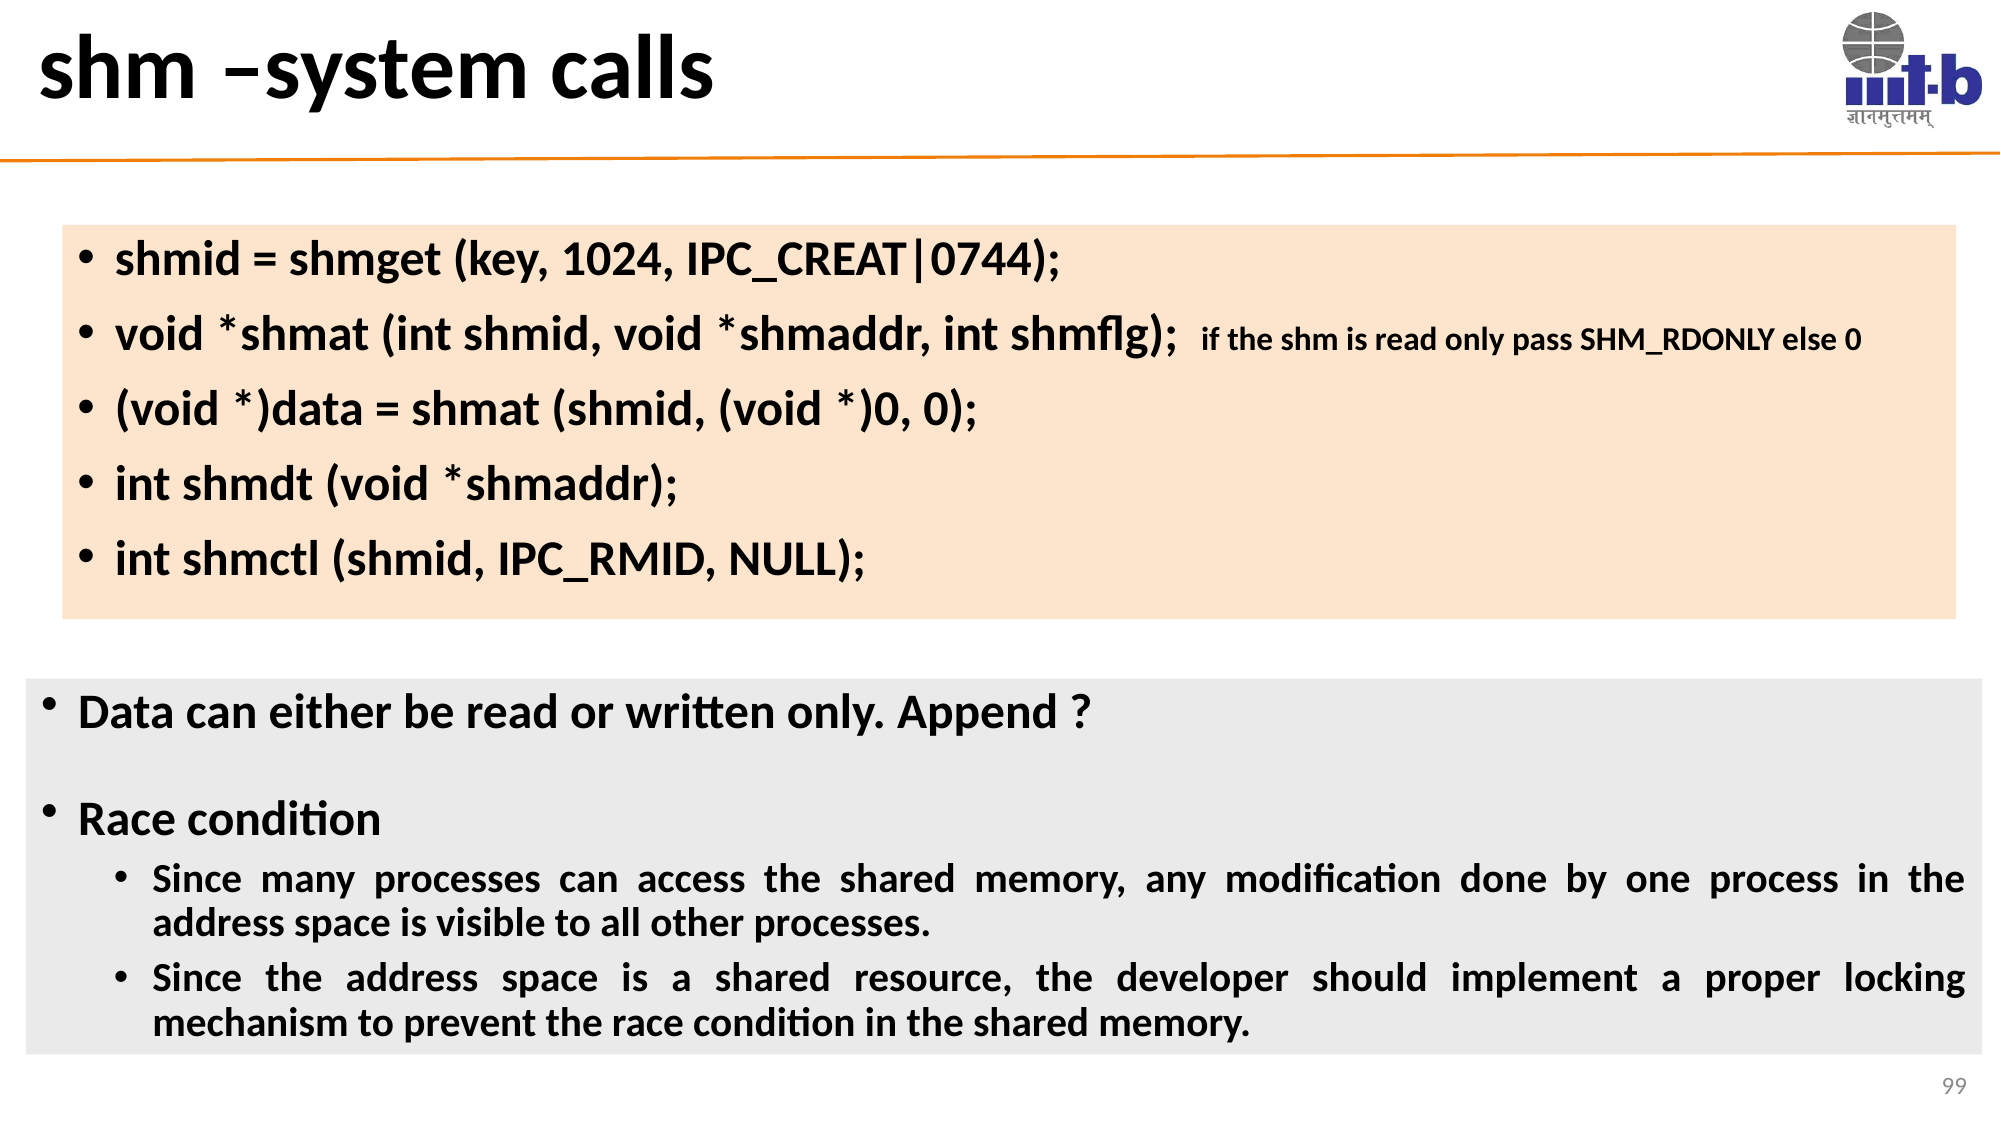

# shm –system calls
shmid = shmget (key, 1024, IPC_CREAT|0744);
void *shmat (int shmid, void *shmaddr, int shmflg);  if the shm is read only pass SHM_RDONLY else 0
(void *)data = shmat (shmid, (void *)0, 0);
int shmdt (void *shmaddr);
int shmctl (shmid, IPC_RMID, NULL);

Data can either be read or written only. Append ?

Race condition
Since many processes can access the shared memory, any modification done by one process in the address space is visible to all other processes.
Since the address space is a shared resource, the developer should implement a proper locking mechanism to prevent the race condition in the shared memory.
99